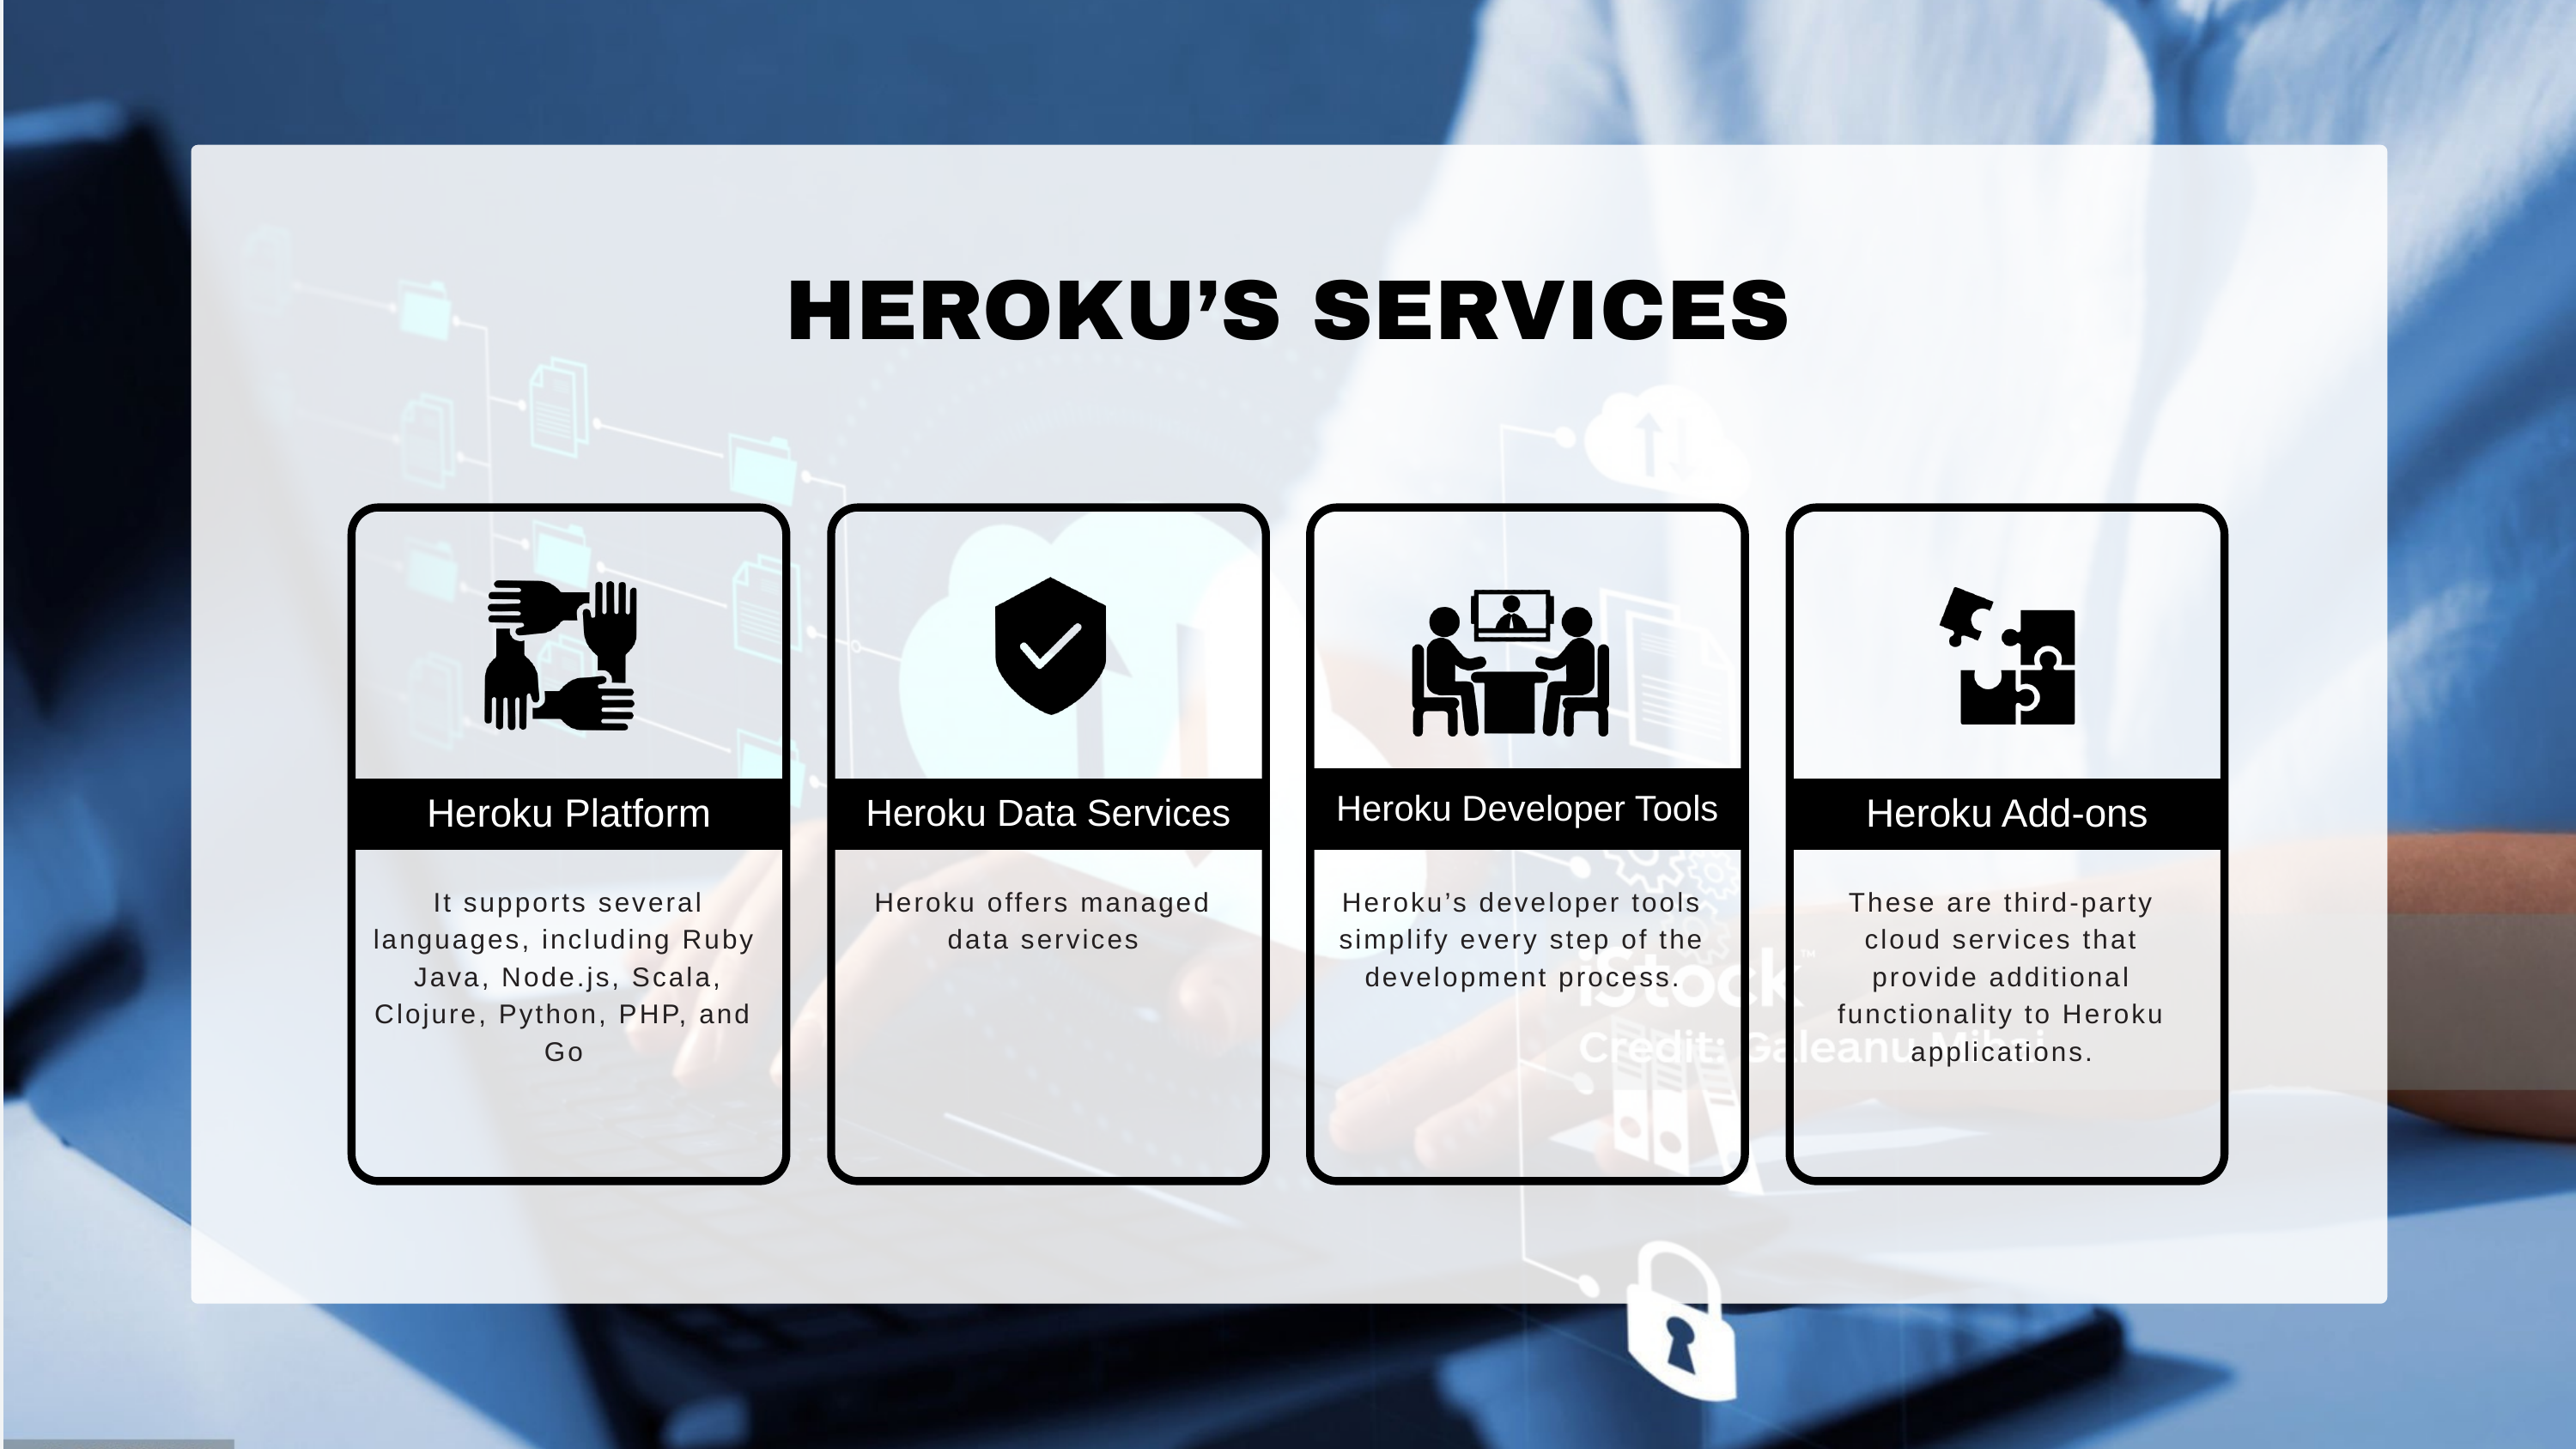

HEROKU’S SERVICES

Heroku Developer Tools

Heroku Platform

Heroku Data Services

Heroku Add-ons
 It supports several languages, including Ruby
 Java, Node.js, Scala, Clojure, Python, PHP, and Go
Heroku offers managed data services

Heroku’s developer tools simplify every step of the development process.
These are third-party cloud services that provide additional functionality to Heroku applications.